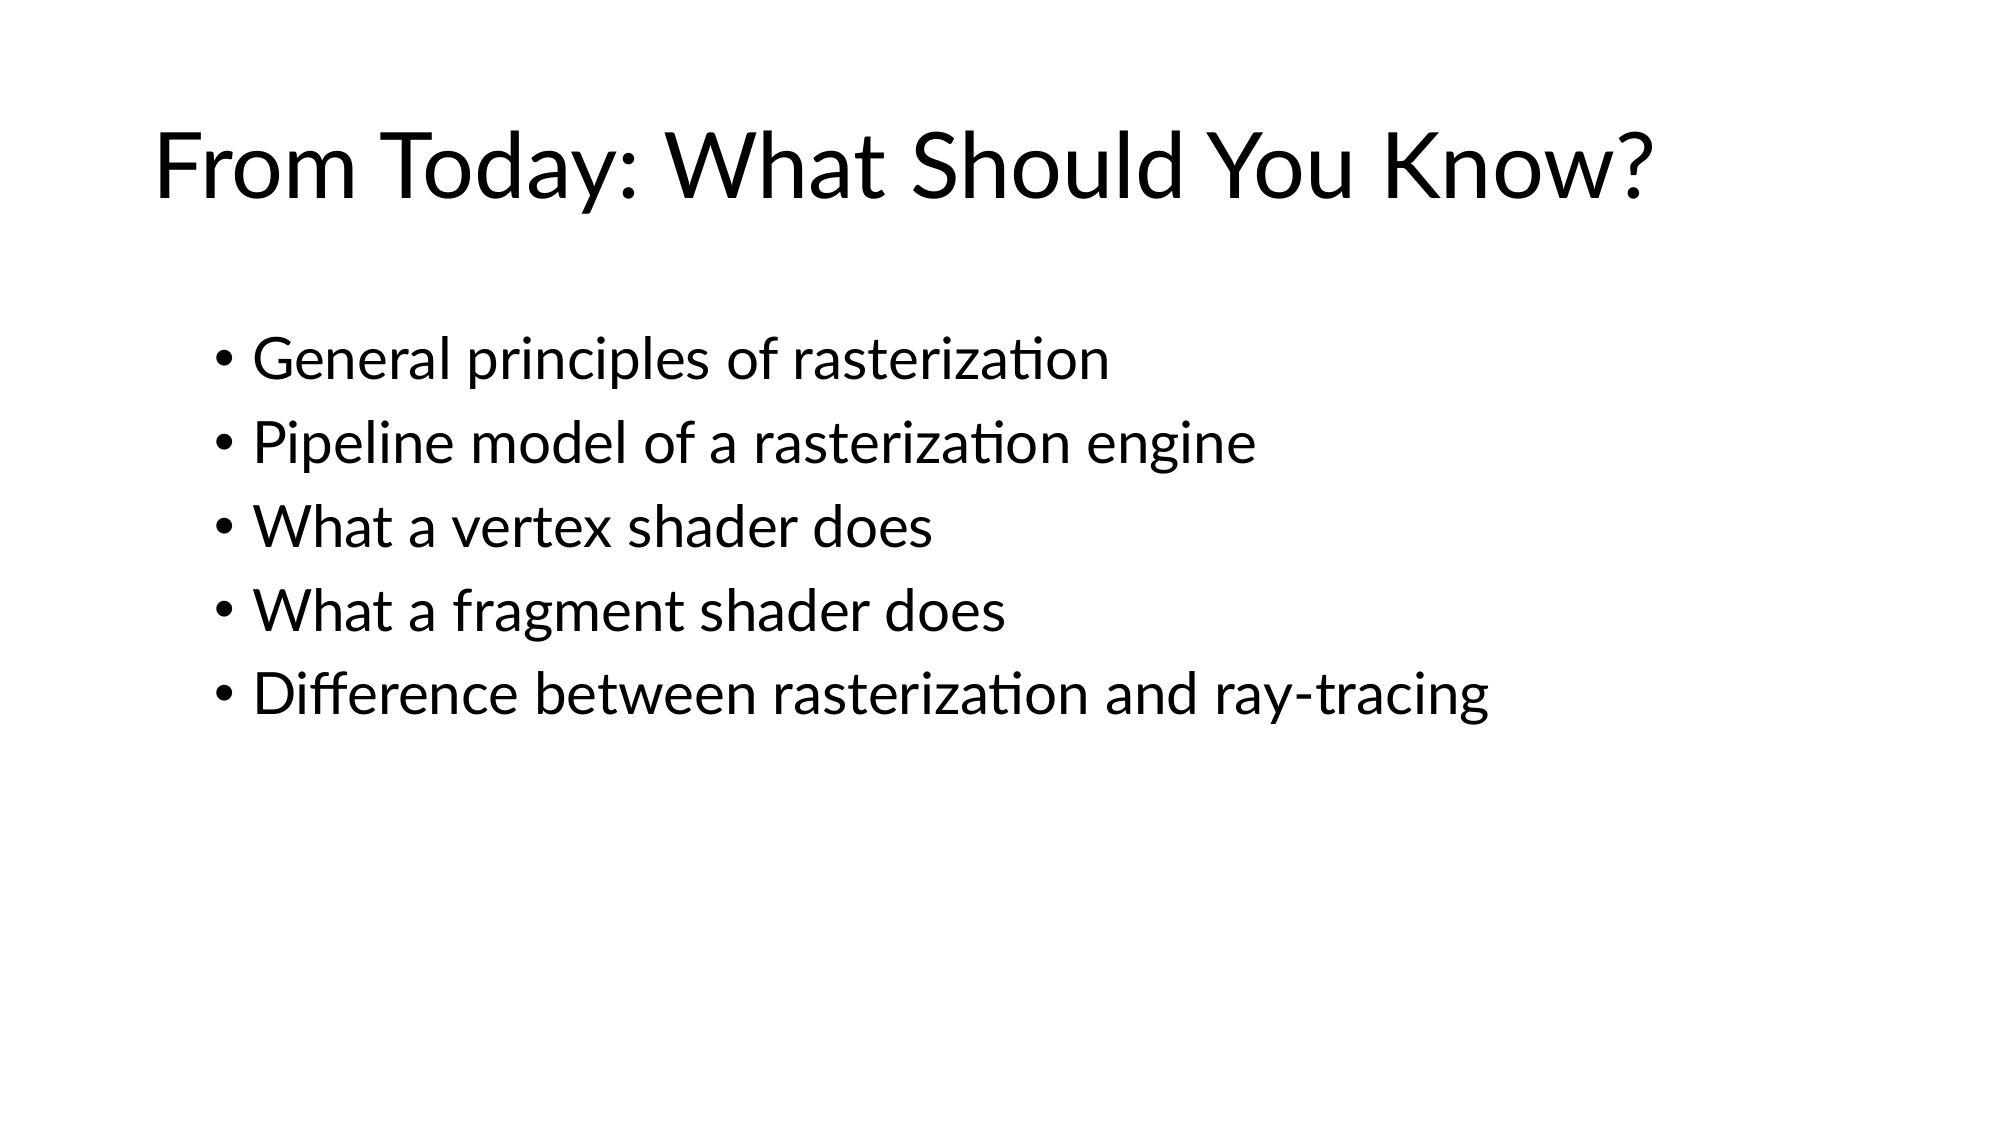

# From Today: What Should You Know?
General principles of rasterization
Pipeline model of a rasterization engine
What a vertex shader does
What a fragment shader does
Difference between rasterization and ray-tracing